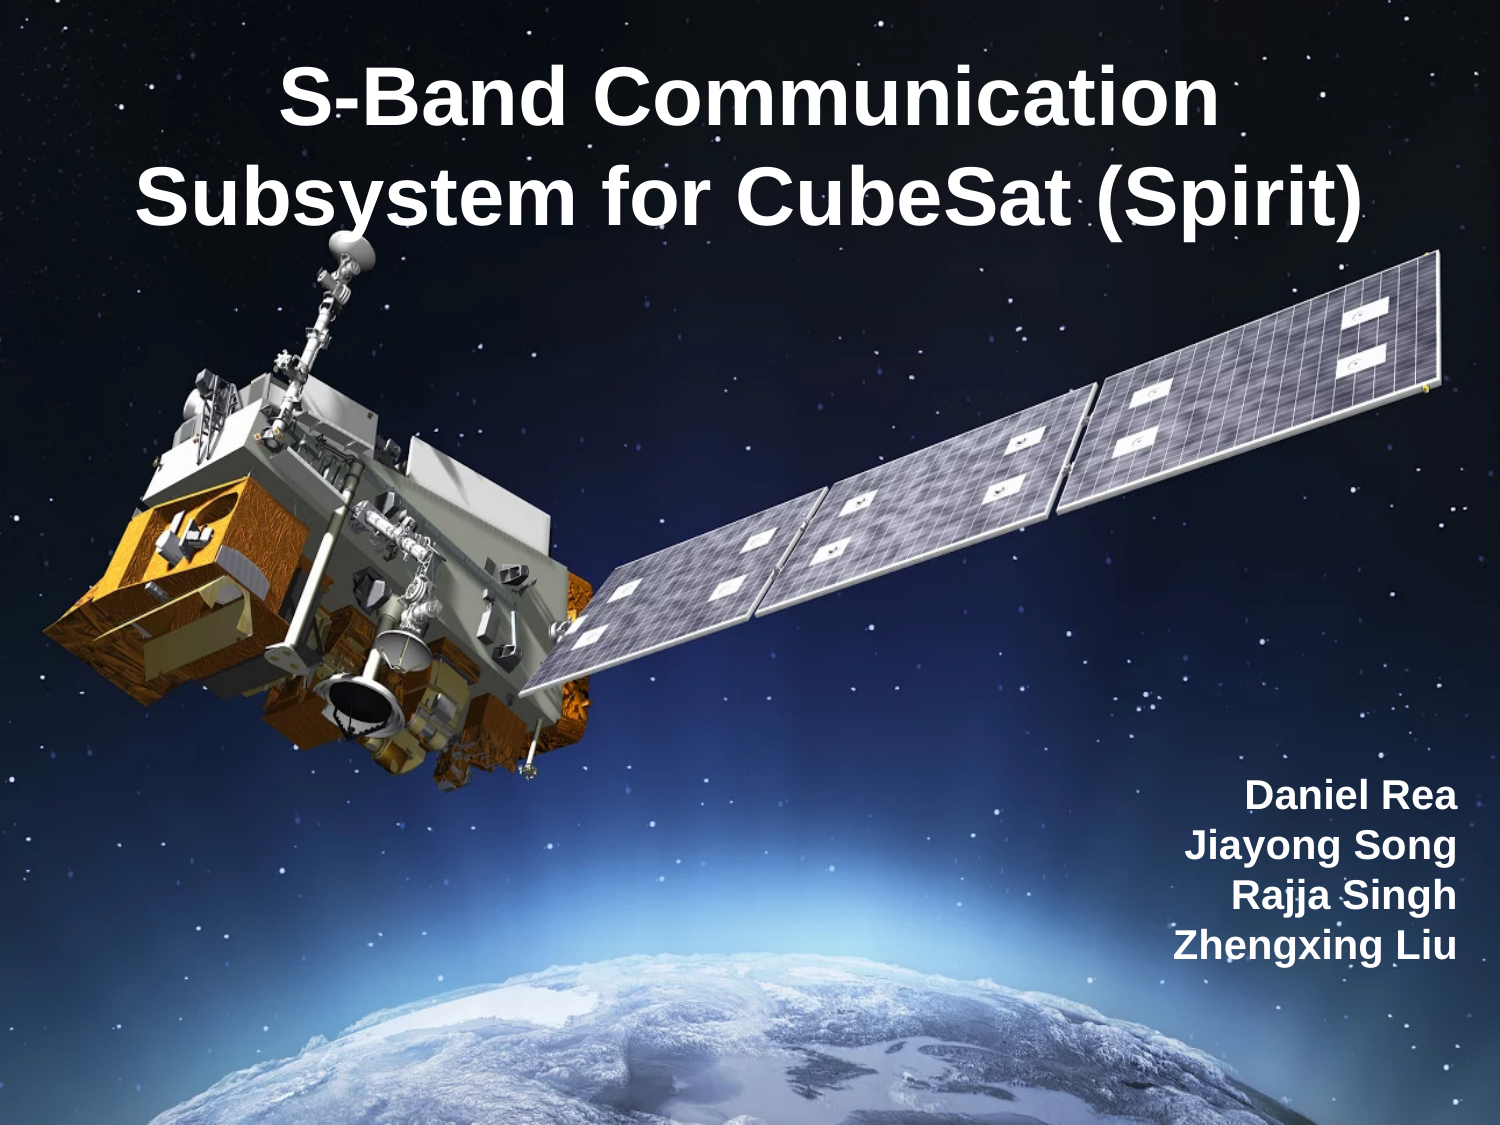

S-Band Communication Subsystem for CubeSat (Spirit)
Daniel Rea
Jiayong Song
Rajja Singh
Zhengxing Liu